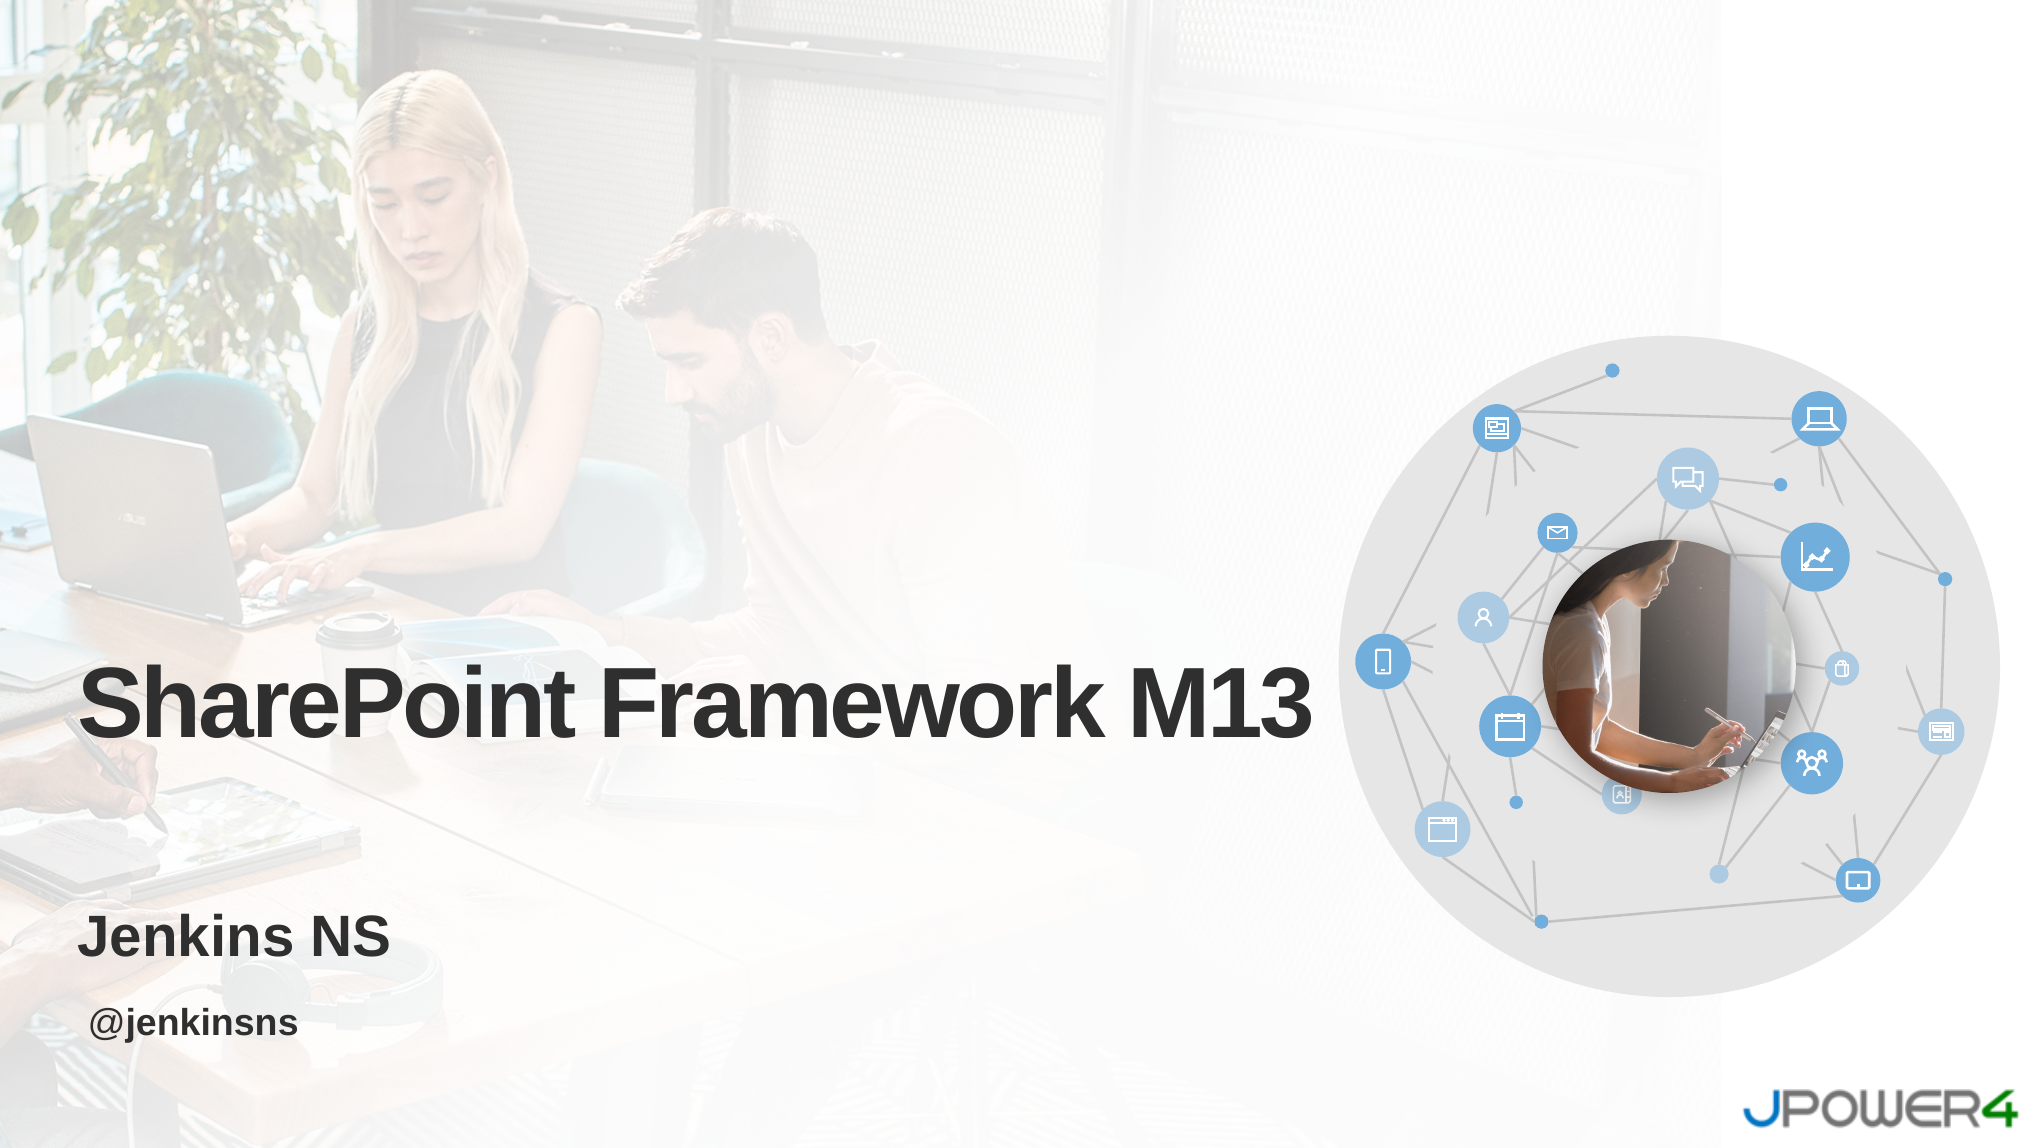

# SharePoint Framework M13
Jenkins NS
@jenkinsns